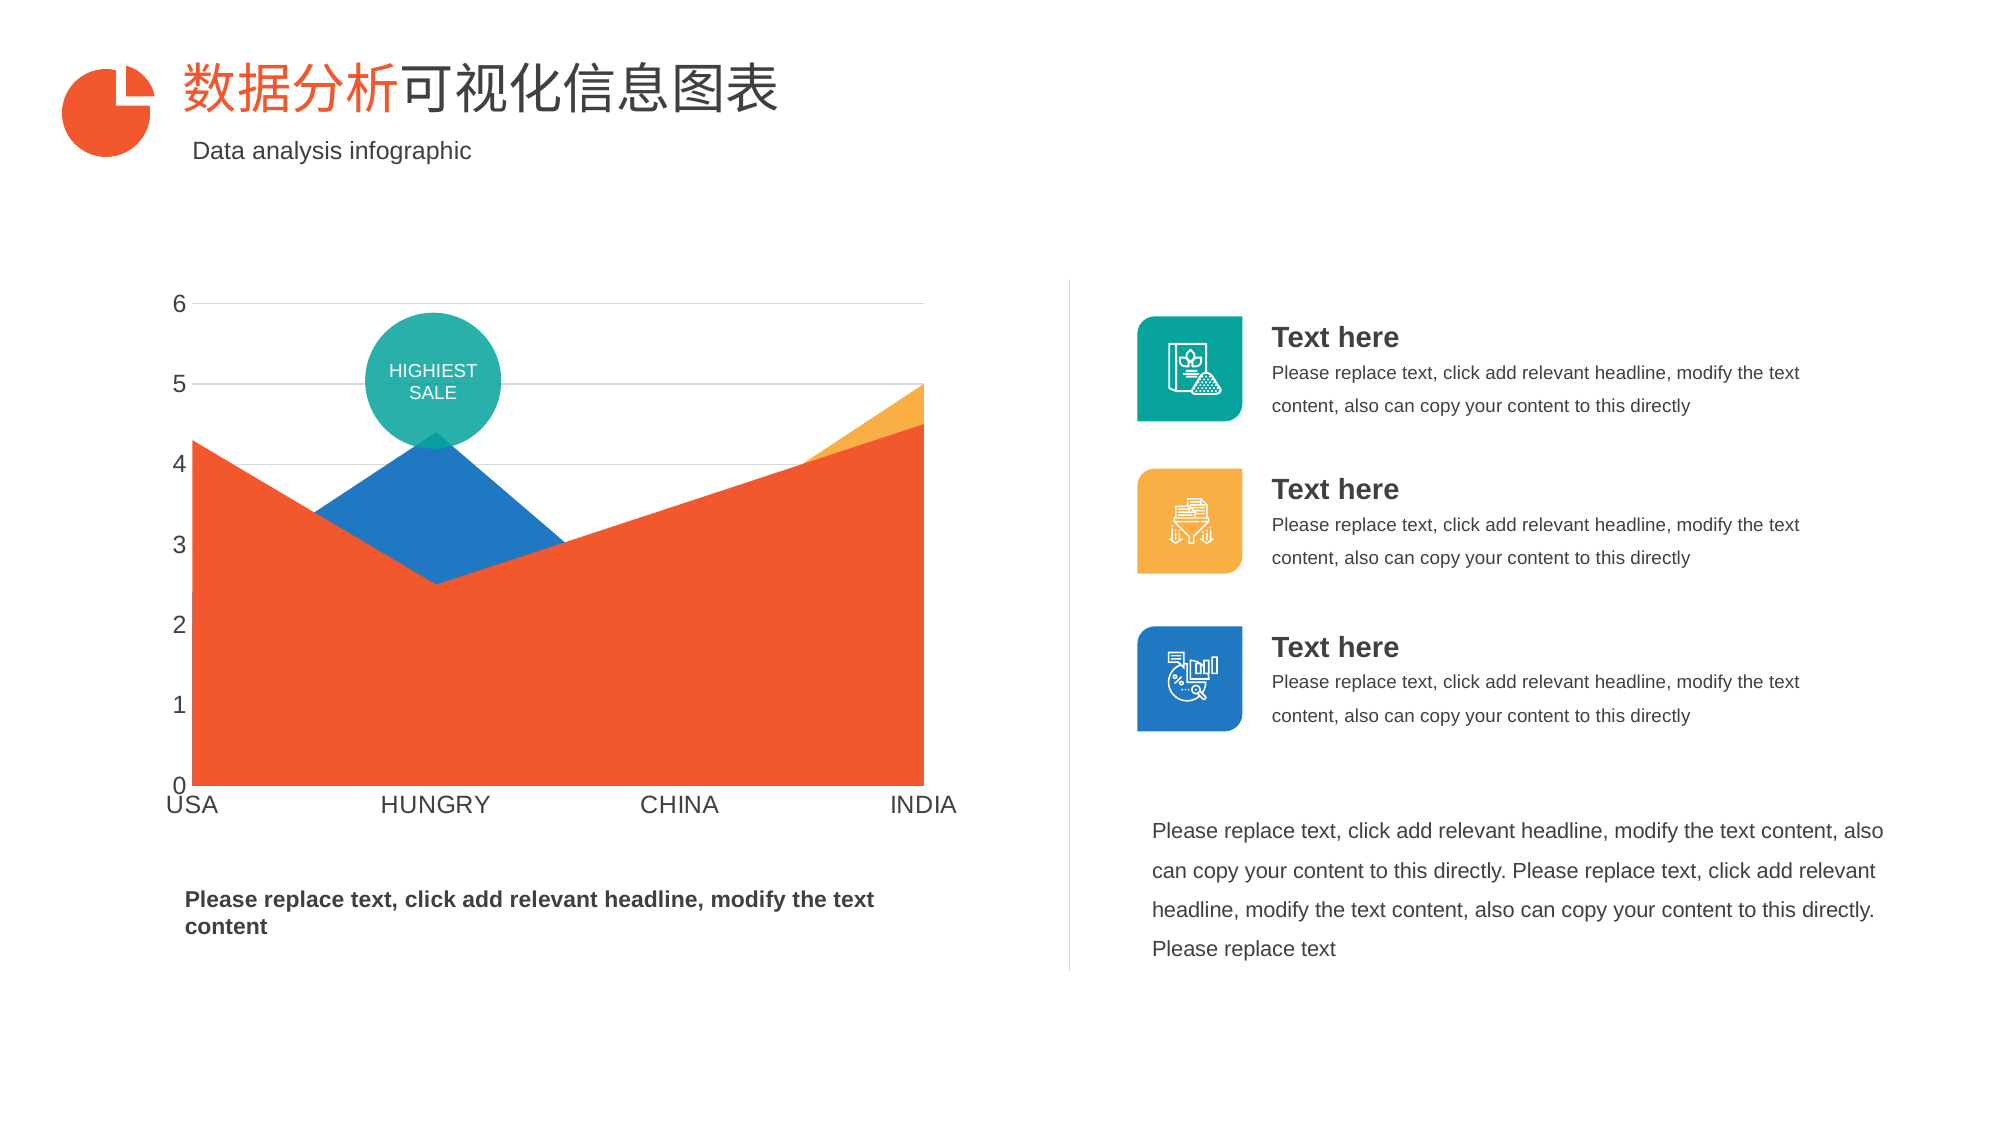

### Chart

| Category | Product 01 | Product 02 | Product 03 |
|---|---|---|---|
| USA | 4.3 | 2.4 | 2.0 |
| HUNGRY | 2.5 | 4.4 | 2.0 |
| CHINA | 3.5 | 1.8 | 3.0 |
| INDIA | 4.5 | 2.8 | 5.0 |
Text here
HIGHIEST SALE

Please replace text, click add relevant headline, modify the text content, also can copy your content to this directly

Text here

Please replace text, click add relevant headline, modify the text content, also can copy your content to this directly

Text here

Please replace text, click add relevant headline, modify the text content, also can copy your content to this directly
Please replace text, click add relevant headline, modify the text content, also can copy your content to this directly. Please replace text, click add relevant headline, modify the text content, also can copy your content to this directly. Please replace text
Please replace text, click add relevant headline, modify the text content